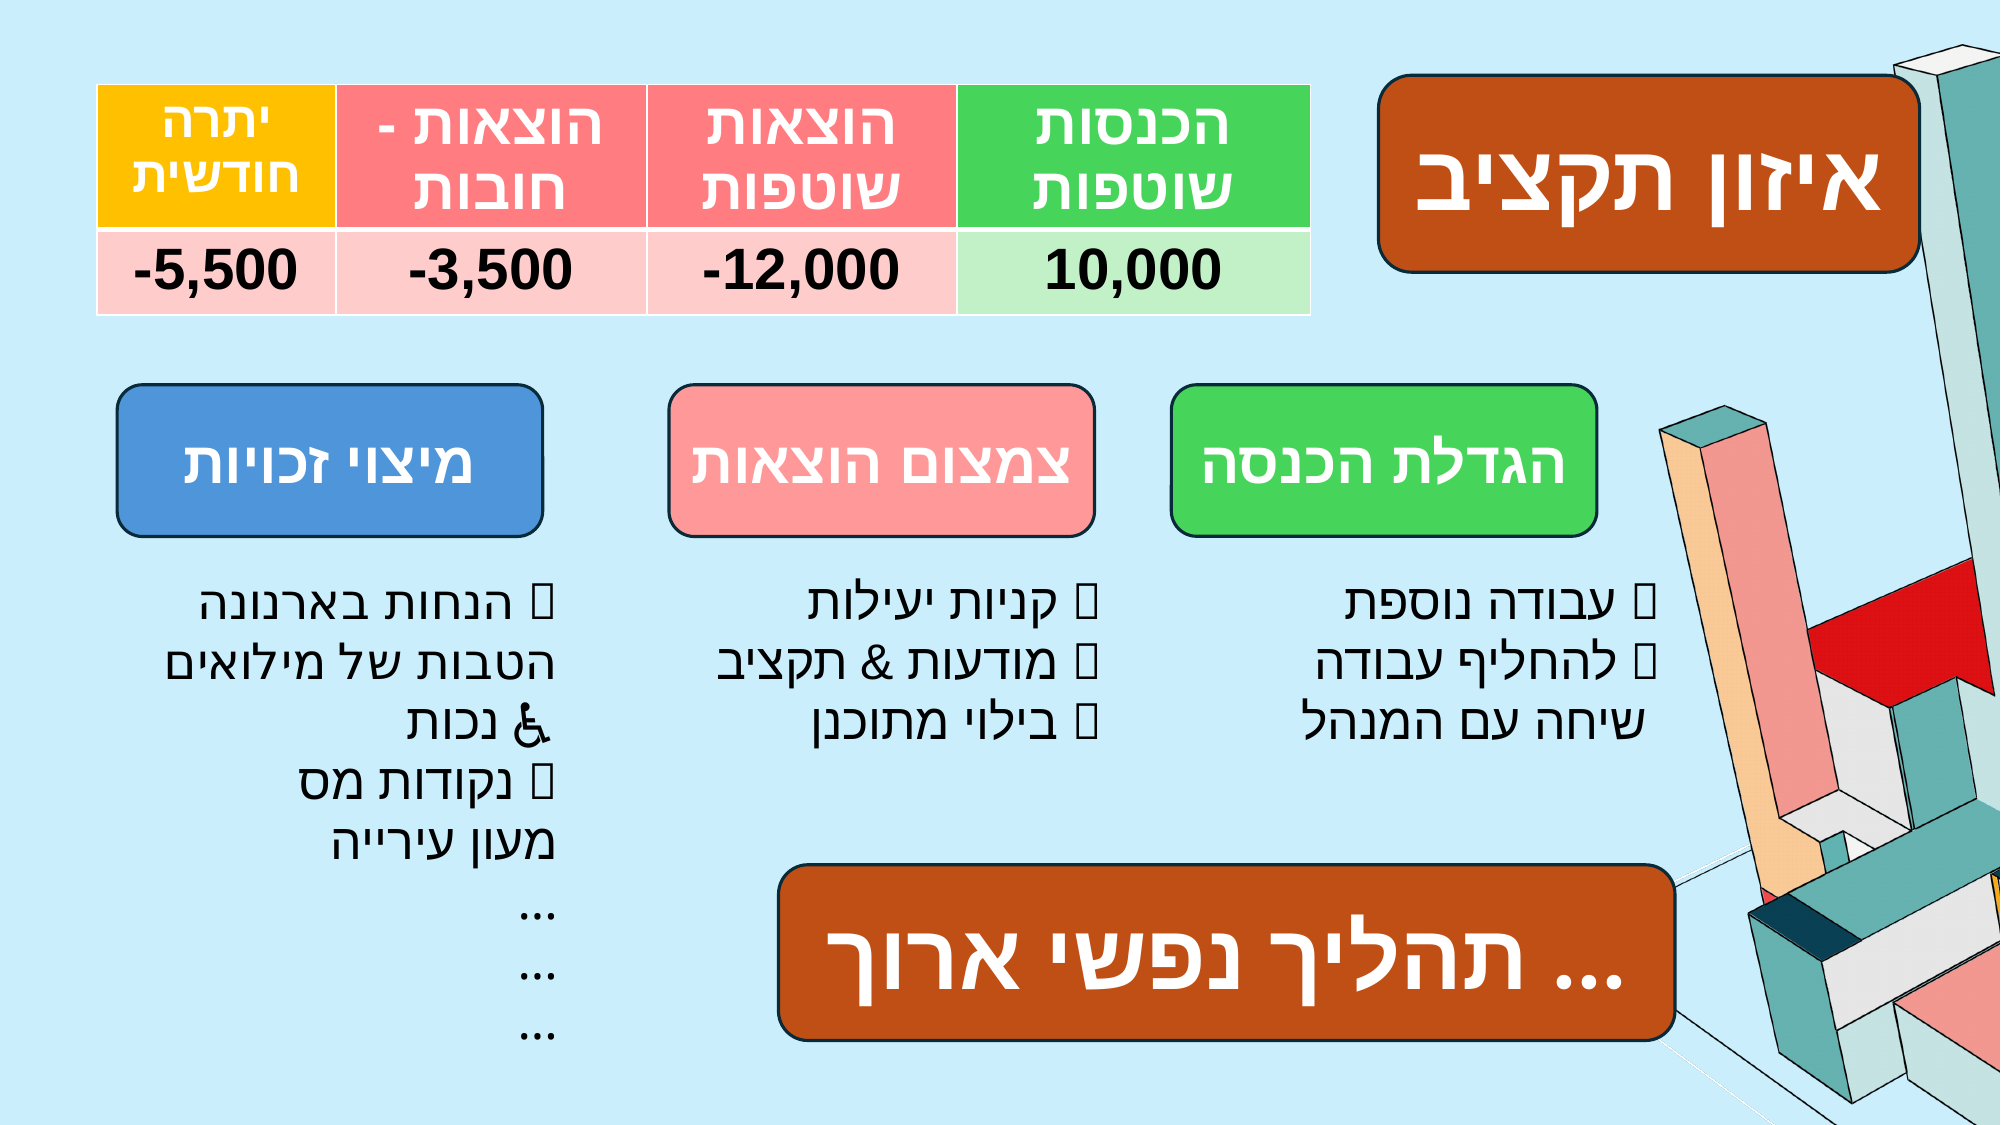

איזון תקציב
| יתרה חודשית | הוצאות -חובות | הוצאות שוטפות | הכנסות שוטפות |
| --- | --- | --- | --- |
| -5,500 | -3,500 | -12,000 | 10,000 |
מיצוי זכויות
צמצום הוצאות
הגדלת הכנסה
🏠 הנחות בארנונה 🎖️ הטבות של מילואים ♿ נכות
💰 נקודות מס
🧒מעון עירייה
...
...
...
🛒 קניות יעילות
📊 מודעות & תקציב
🧳 בילוי מתוכנן
💼 עבודה נוספת
🔄 להחליף עבודה
🗣️ שיחה עם המנהל
תהליך נפשי ארוך ...